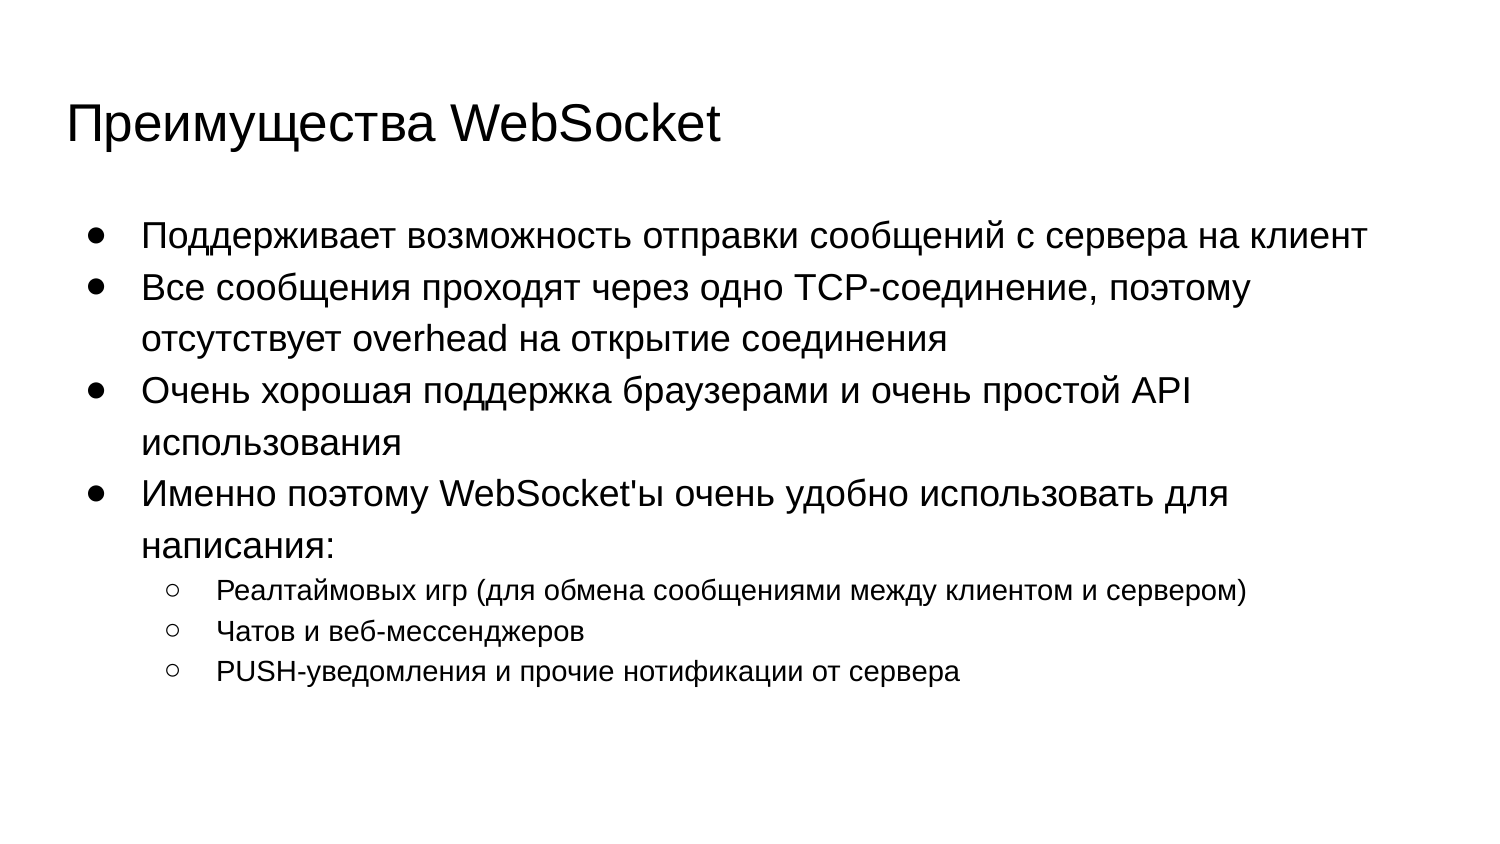

# Преимущества WebSocket
Поддерживает возможность отправки сообщений с сервера на клиент
Все сообщения проходят через одно TCP-соединение, поэтому отсутствует overhead на открытие соединения
Очень хорошая поддержка браузерами и очень простой API использования
Именно поэтому WebSocket'ы очень удобно использовать для написания:
Реалтаймовых игр (для обмена сообщениями между клиентом и сервером)
Чатов и веб-мессенджеров
PUSH-уведомления и прочие нотификации от сервера